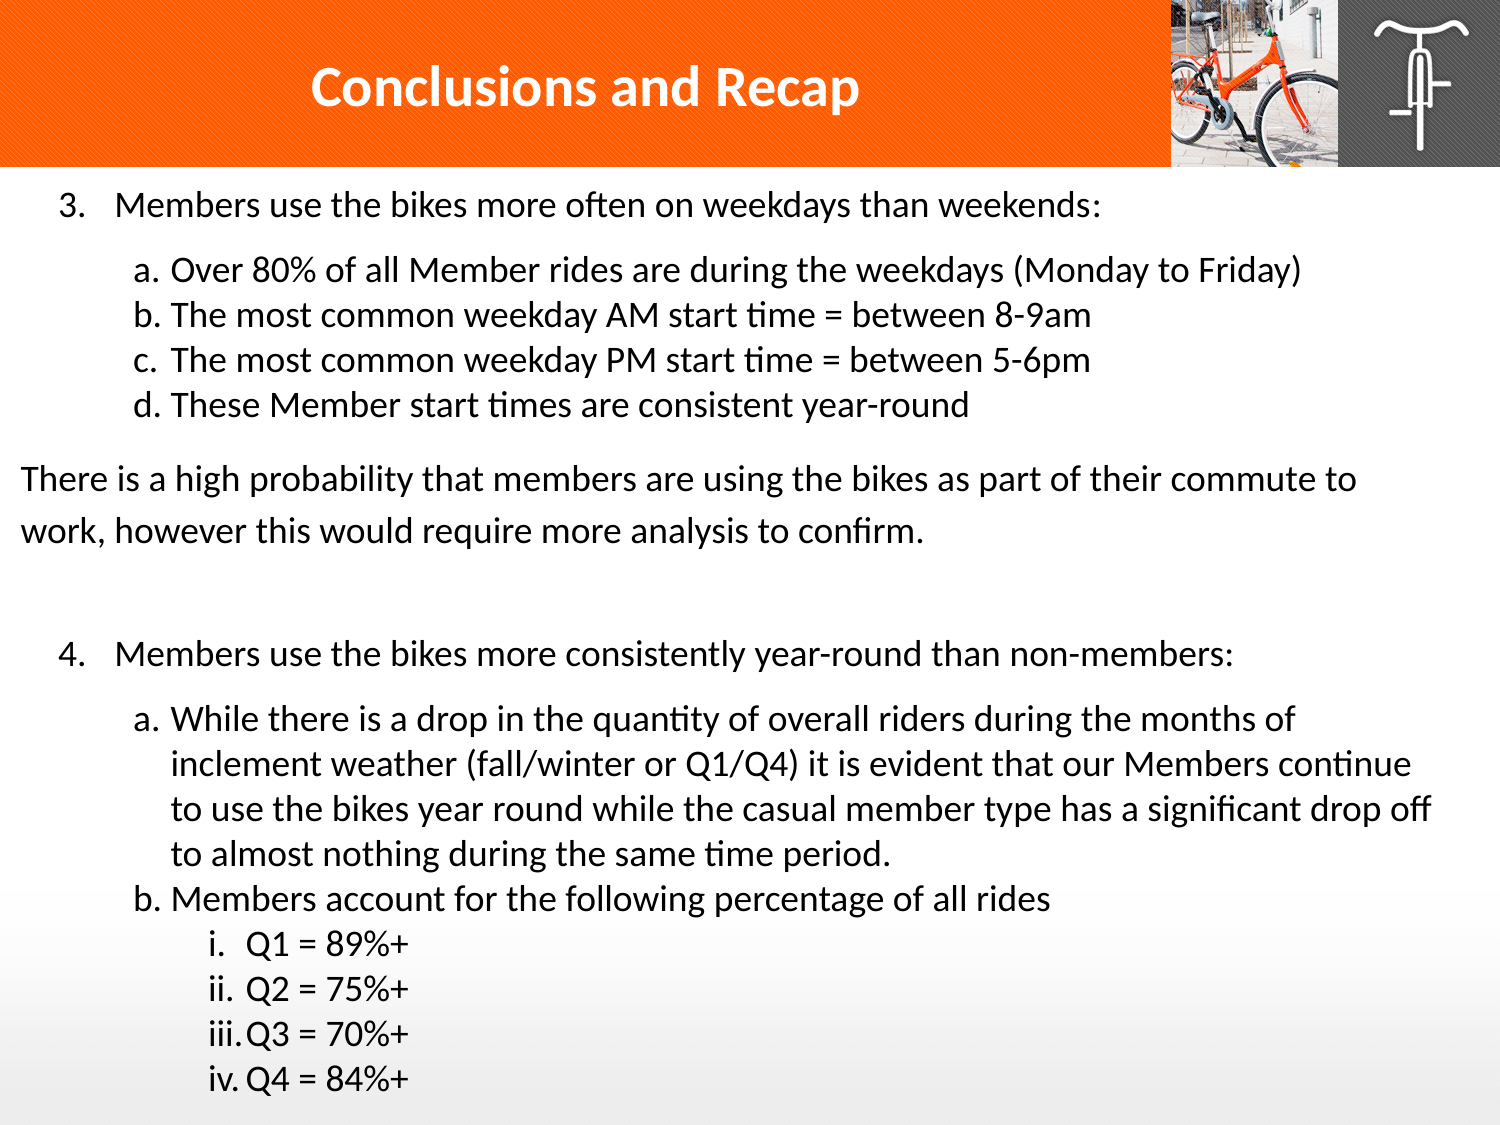

# Conclusions and Recap
Members use the bikes more often on weekdays than weekends:

Over 80% of all Member rides are during the weekdays (Monday to Friday)
The most common weekday AM start time = between 8-9am
The most common weekday PM start time = between 5-6pm
These Member start times are consistent year-round

There is a high probability that members are using the bikes as part of their commute to work, however this would require more analysis to confirm.

Members use the bikes more consistently year-round than non-members:

While there is a drop in the quantity of overall riders during the months of inclement weather (fall/winter or Q1/Q4) it is evident that our Members continue to use the bikes year round while the casual member type has a significant drop off  to almost nothing during the same time period.
Members account for the following percentage of all rides
Q1 = 89%+
Q2 = 75%+
Q3 = 70%+
Q4 = 84%+